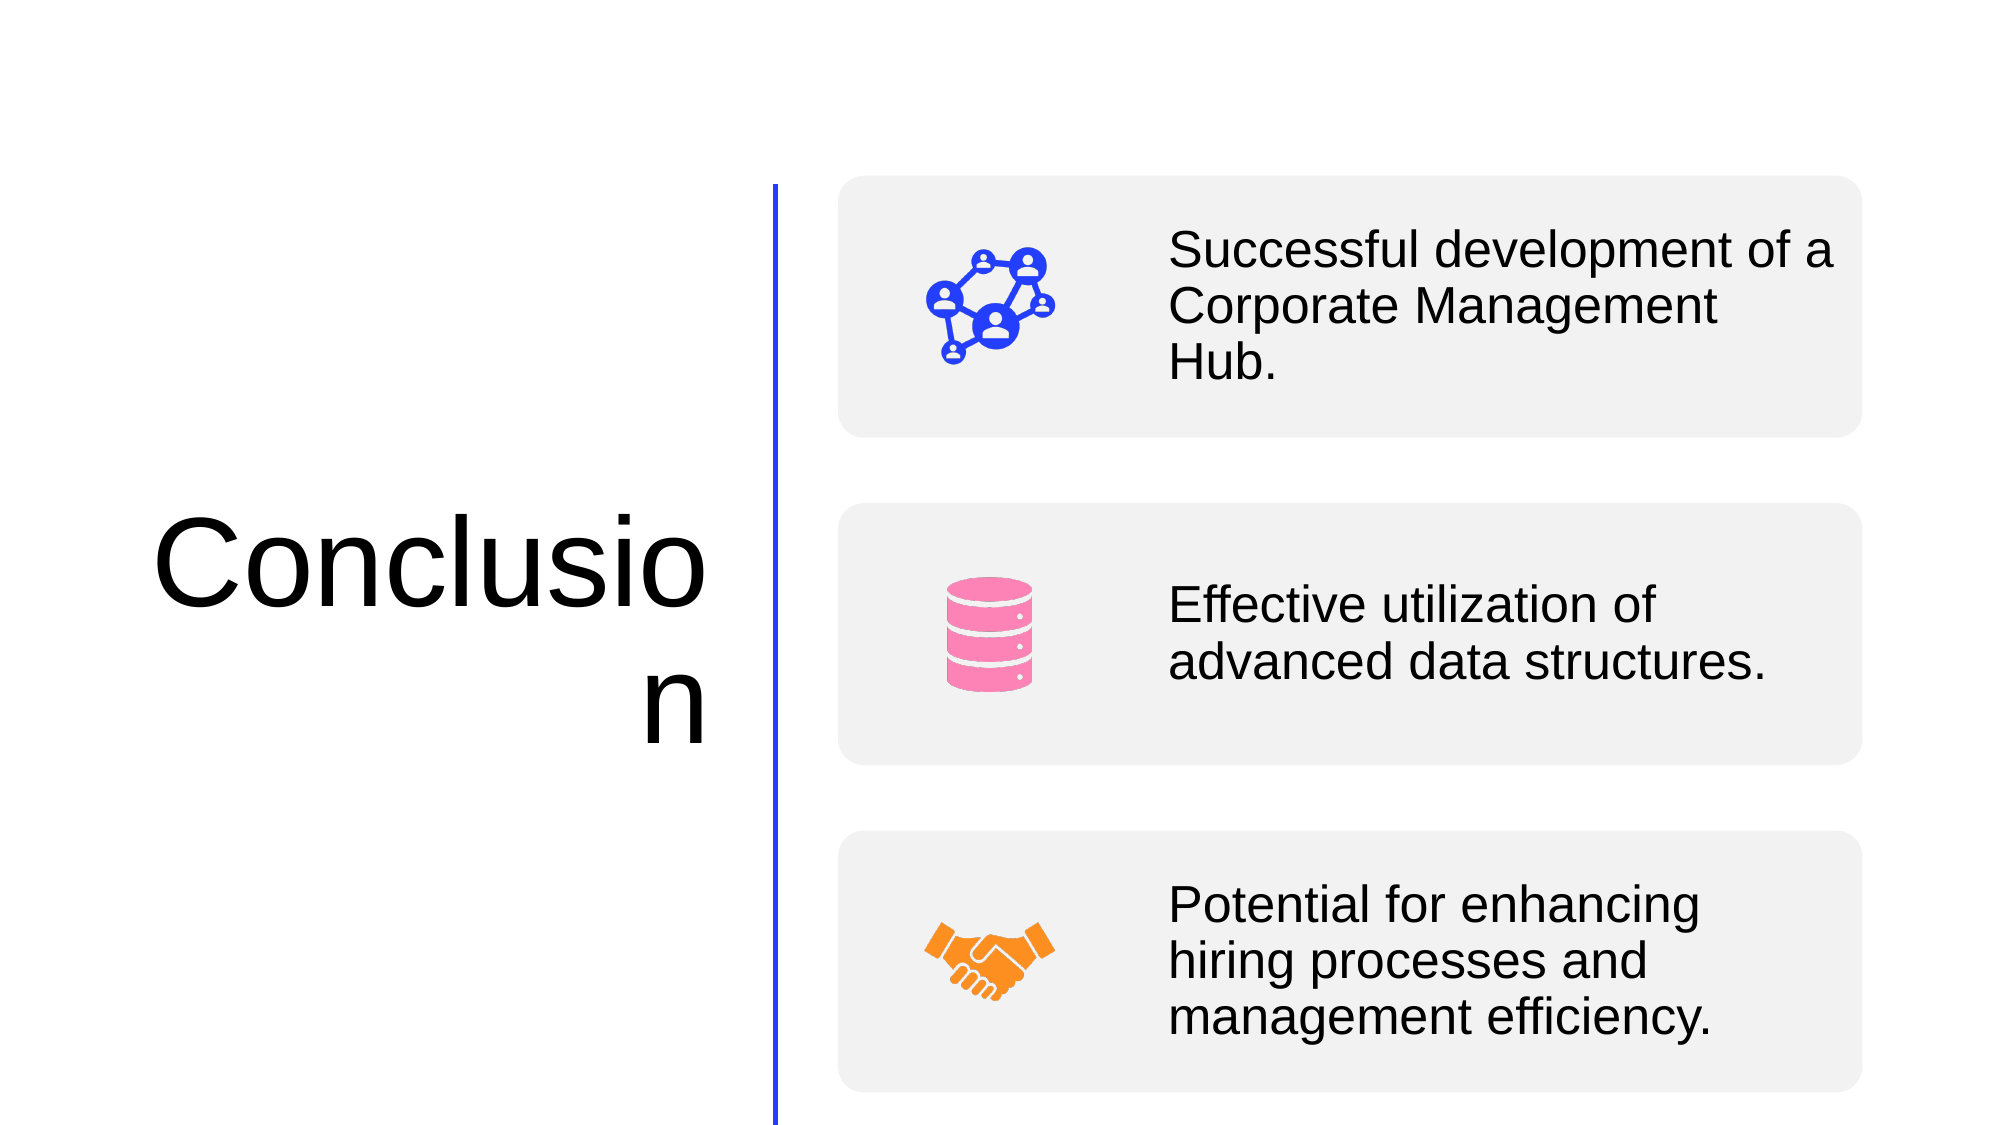

# Conclusion
Successful development of a Corporate Management Hub.
Effective utilization of advanced data structures.
Potential for enhancing hiring processes and management efficiency.